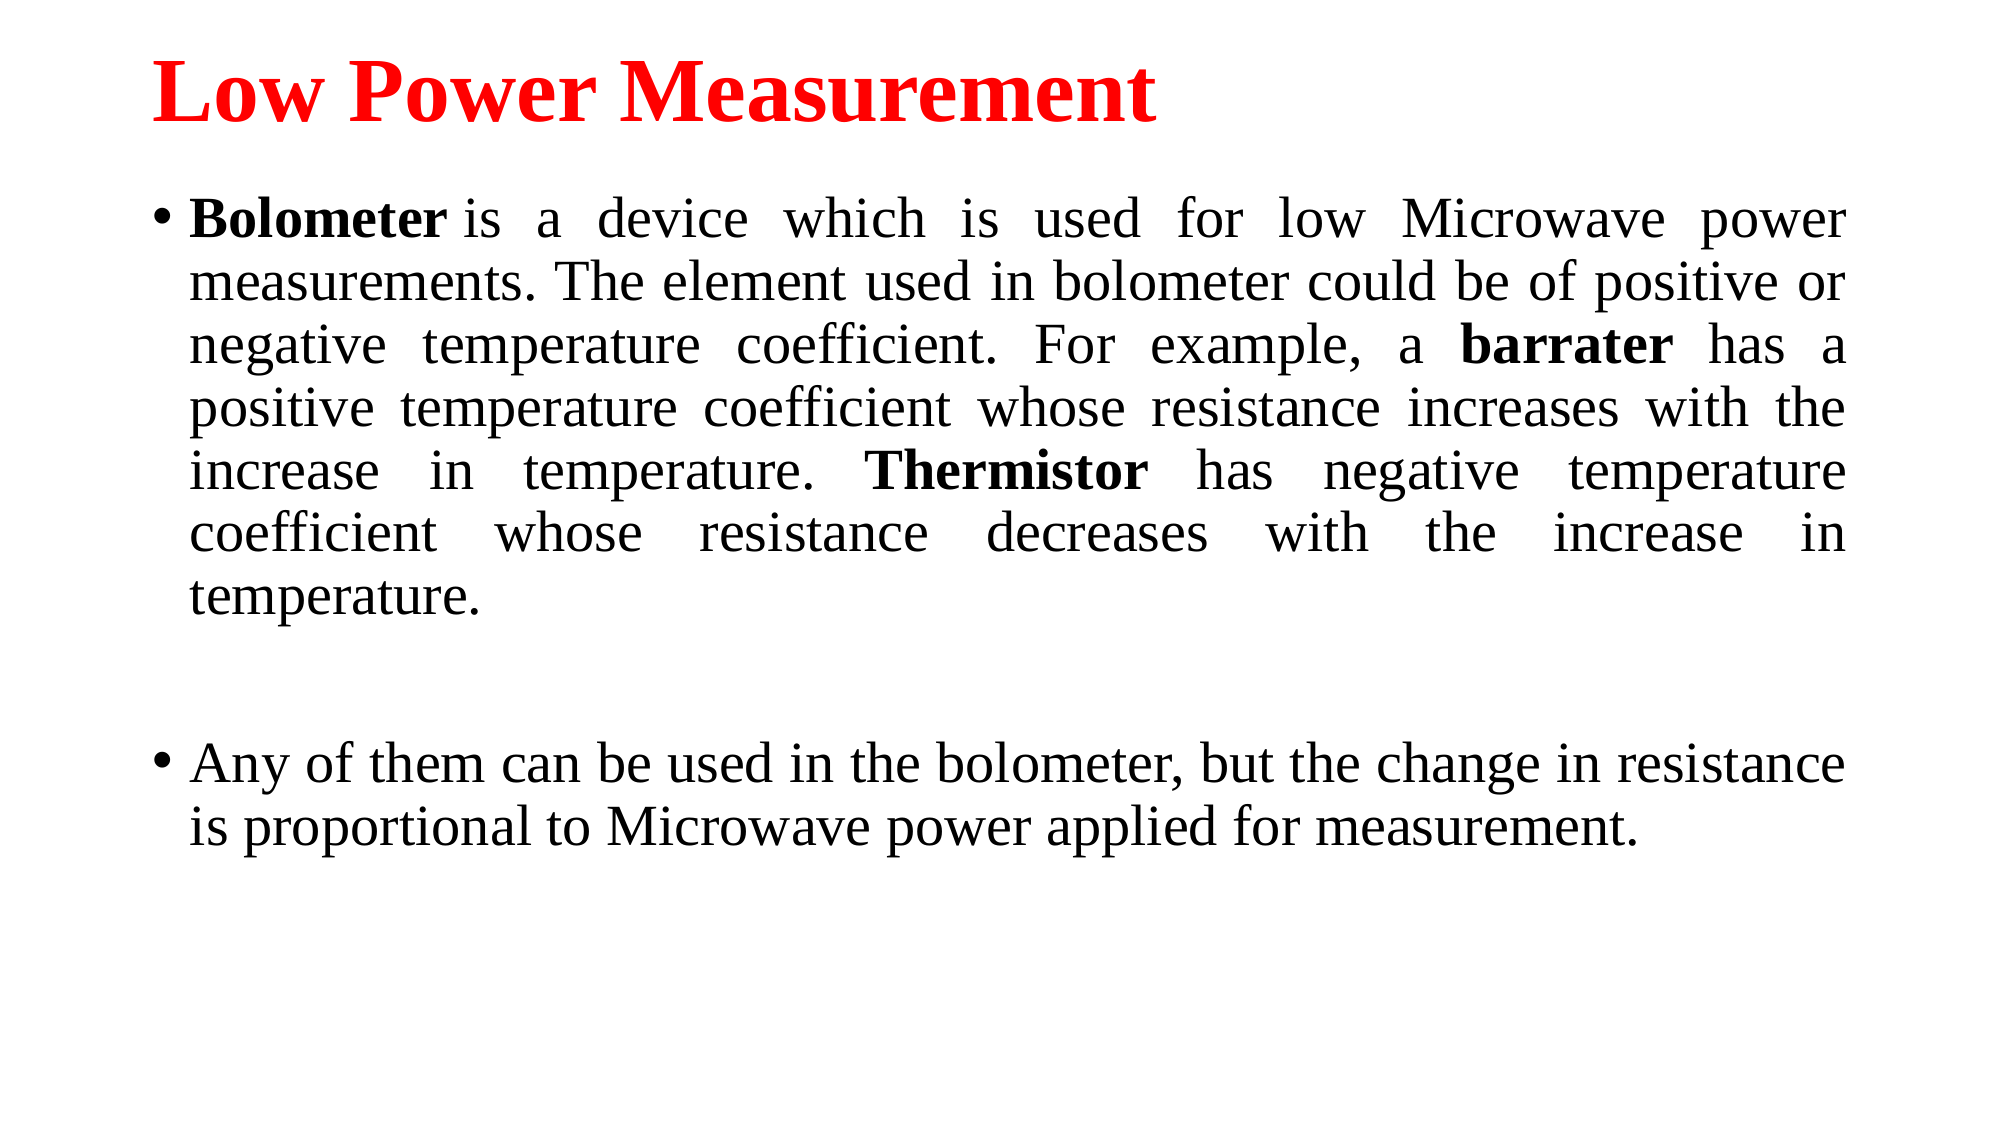

# Low Power Measurement
Bolometer is a device which is used for low Microwave power measurements. The element used in bolometer could be of positive or negative temperature coefficient. For example, a barrater has a positive temperature coefficient whose resistance increases with the increase in temperature. Thermistor has negative temperature coefficient whose resistance decreases with the increase in temperature.

Any of them can be used in the bolometer, but the change in resistance is proportional to Microwave power applied for measurement.